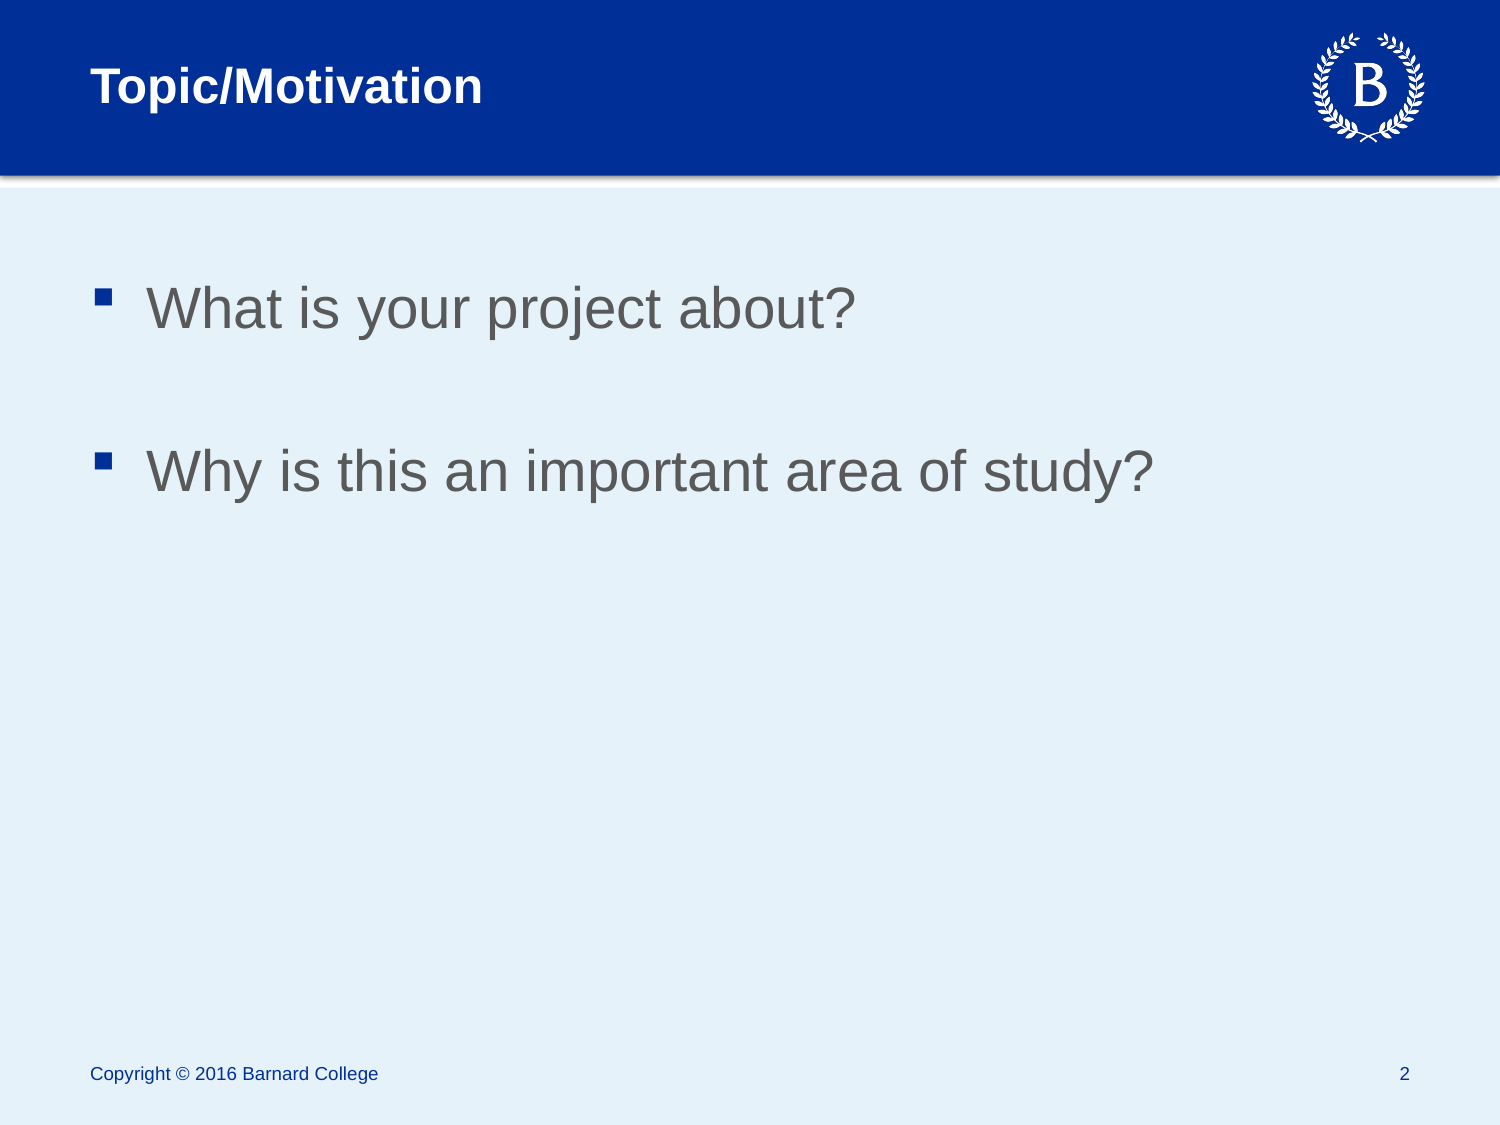

# Topic/Motivation
What is your project about?

Why is this an important area of study?

Copyright © 2016 Barnard College
2